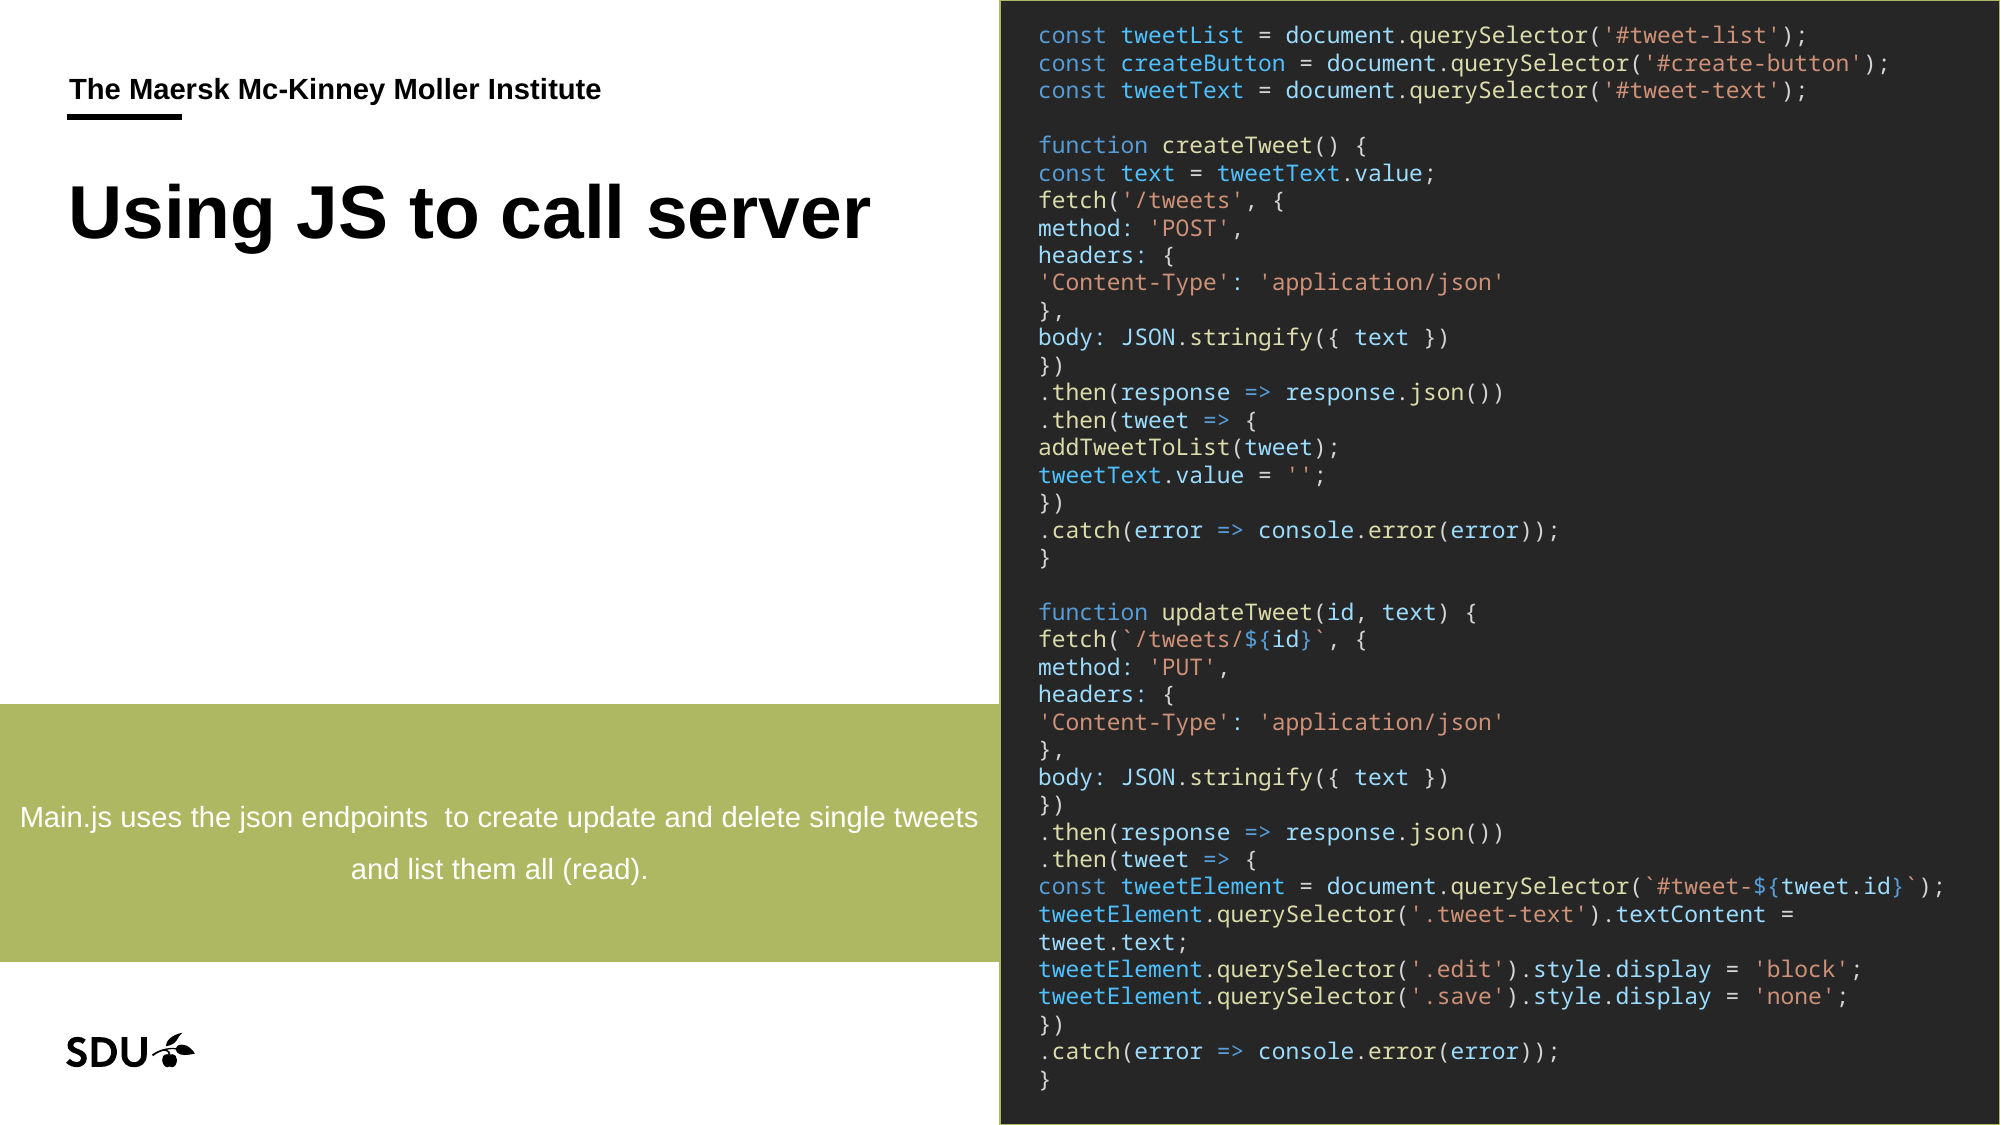

const tweetList = document.querySelector('#tweet-list');
const createButton = document.querySelector('#create-button');
const tweetText = document.querySelector('#tweet-text');
function createTweet() {
const text = tweetText.value;
fetch('/tweets', {
method: 'POST',
headers: {
'Content-Type': 'application/json'
},
body: JSON.stringify({ text })
})
.then(response => response.json())
.then(tweet => {
addTweetToList(tweet);
tweetText.value = '';
})
.catch(error => console.error(error));
}
function updateTweet(id, text) {
fetch(`/tweets/${id}`, {
method: 'PUT',
headers: {
'Content-Type': 'application/json'
},
body: JSON.stringify({ text })
})
.then(response => response.json())
.then(tweet => {
const tweetElement = document.querySelector(`#tweet-${tweet.id}`);
tweetElement.querySelector('.tweet-text').textContent = tweet.text;
tweetElement.querySelector('.edit').style.display = 'block';
tweetElement.querySelector('.save').style.display = 'none';
})
.catch(error => console.error(error));
}
# Using JS to call server
Main.js uses the json endpoints  to create update and delete single tweets and list them all (read).
18/09/2024
48